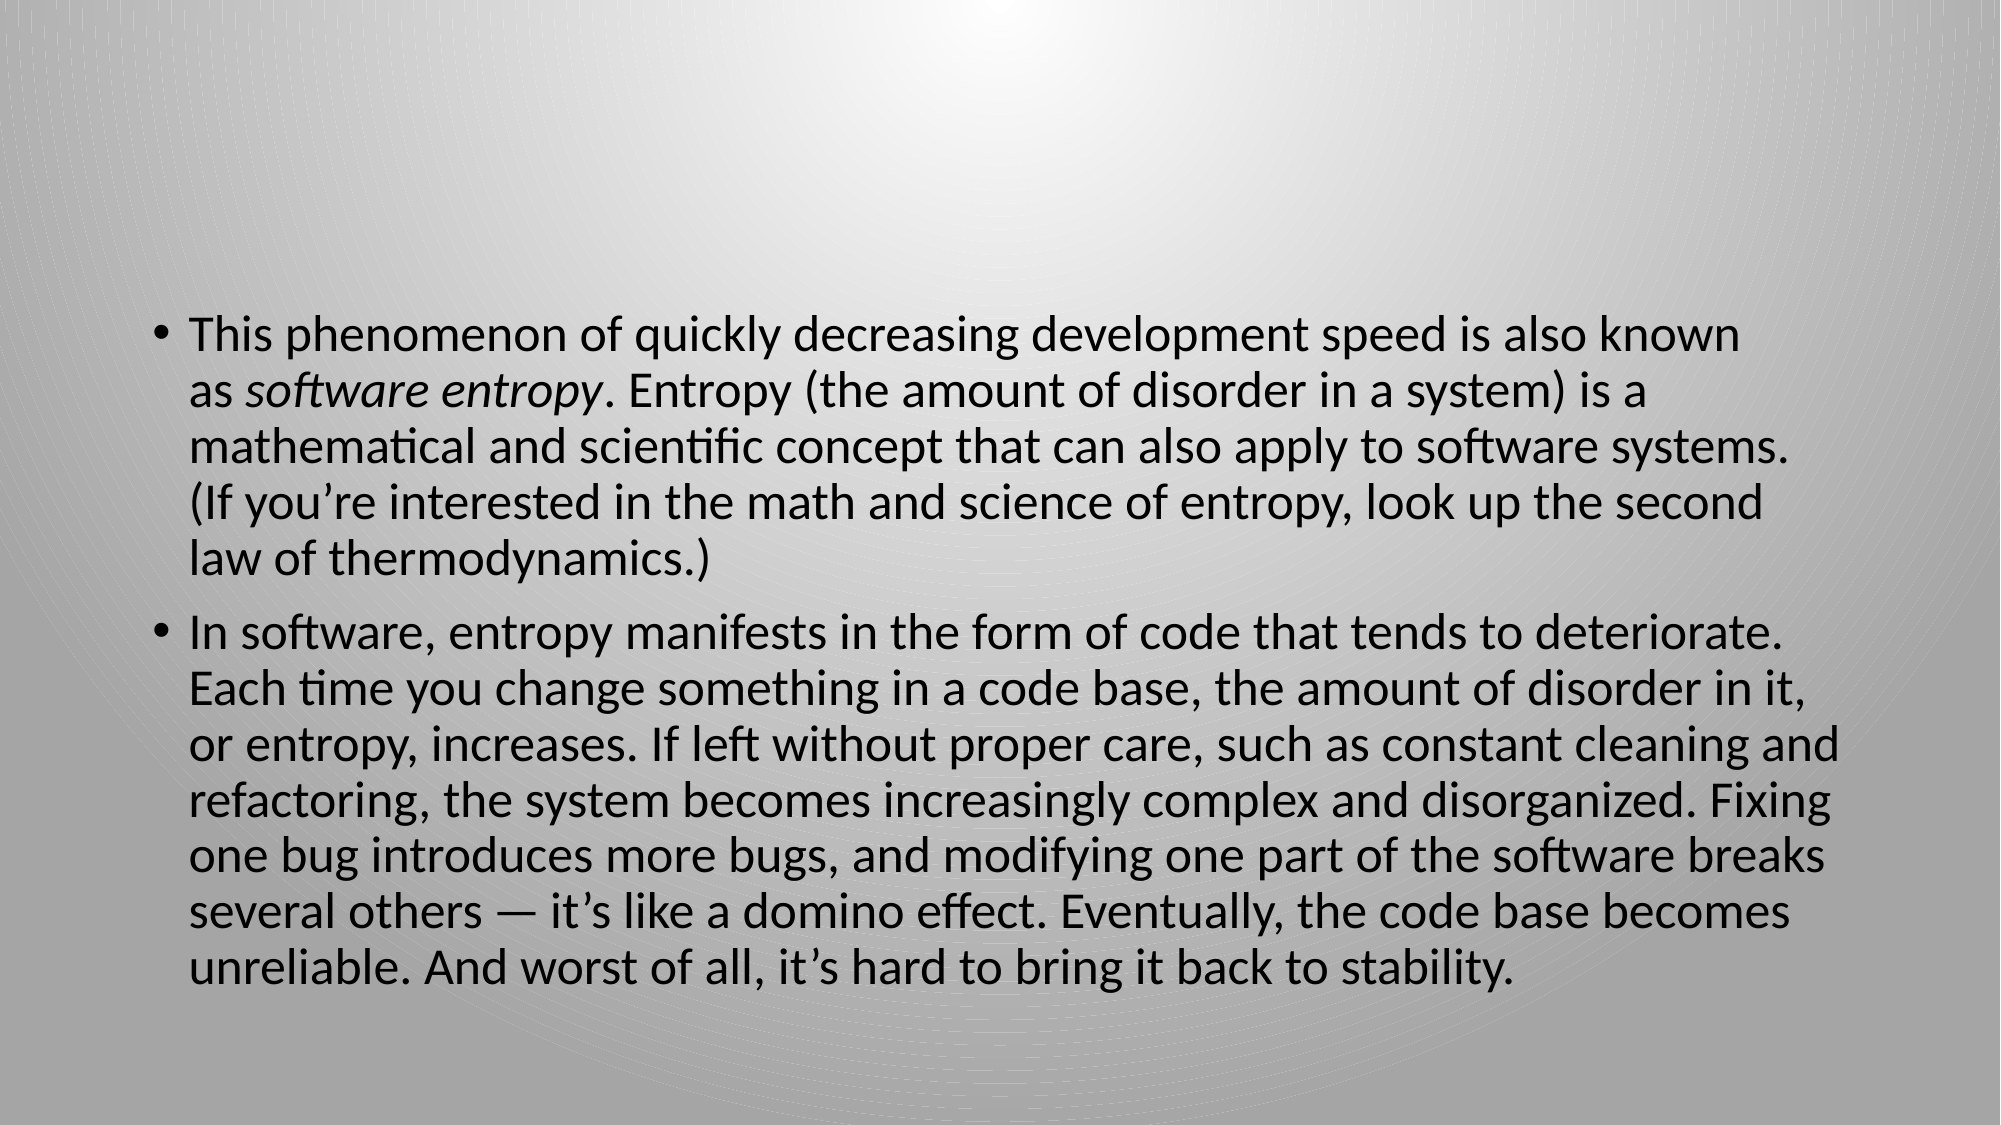

#
This phenomenon of quickly decreasing development speed is also known as software entropy. Entropy (the amount of disorder in a system) is a mathematical and scientific concept that can also apply to software systems. (If you’re interested in the math and science of entropy, look up the second law of thermodynamics.)
In software, entropy manifests in the form of code that tends to deteriorate. Each time you change something in a code base, the amount of disorder in it, or entropy, increases. If left without proper care, such as constant cleaning and refactoring, the system becomes increasingly complex and disorganized. Fixing one bug introduces more bugs, and modifying one part of the software breaks several others — it’s like a domino effect. Eventually, the code base becomes unreliable. And worst of all, it’s hard to bring it back to stability.